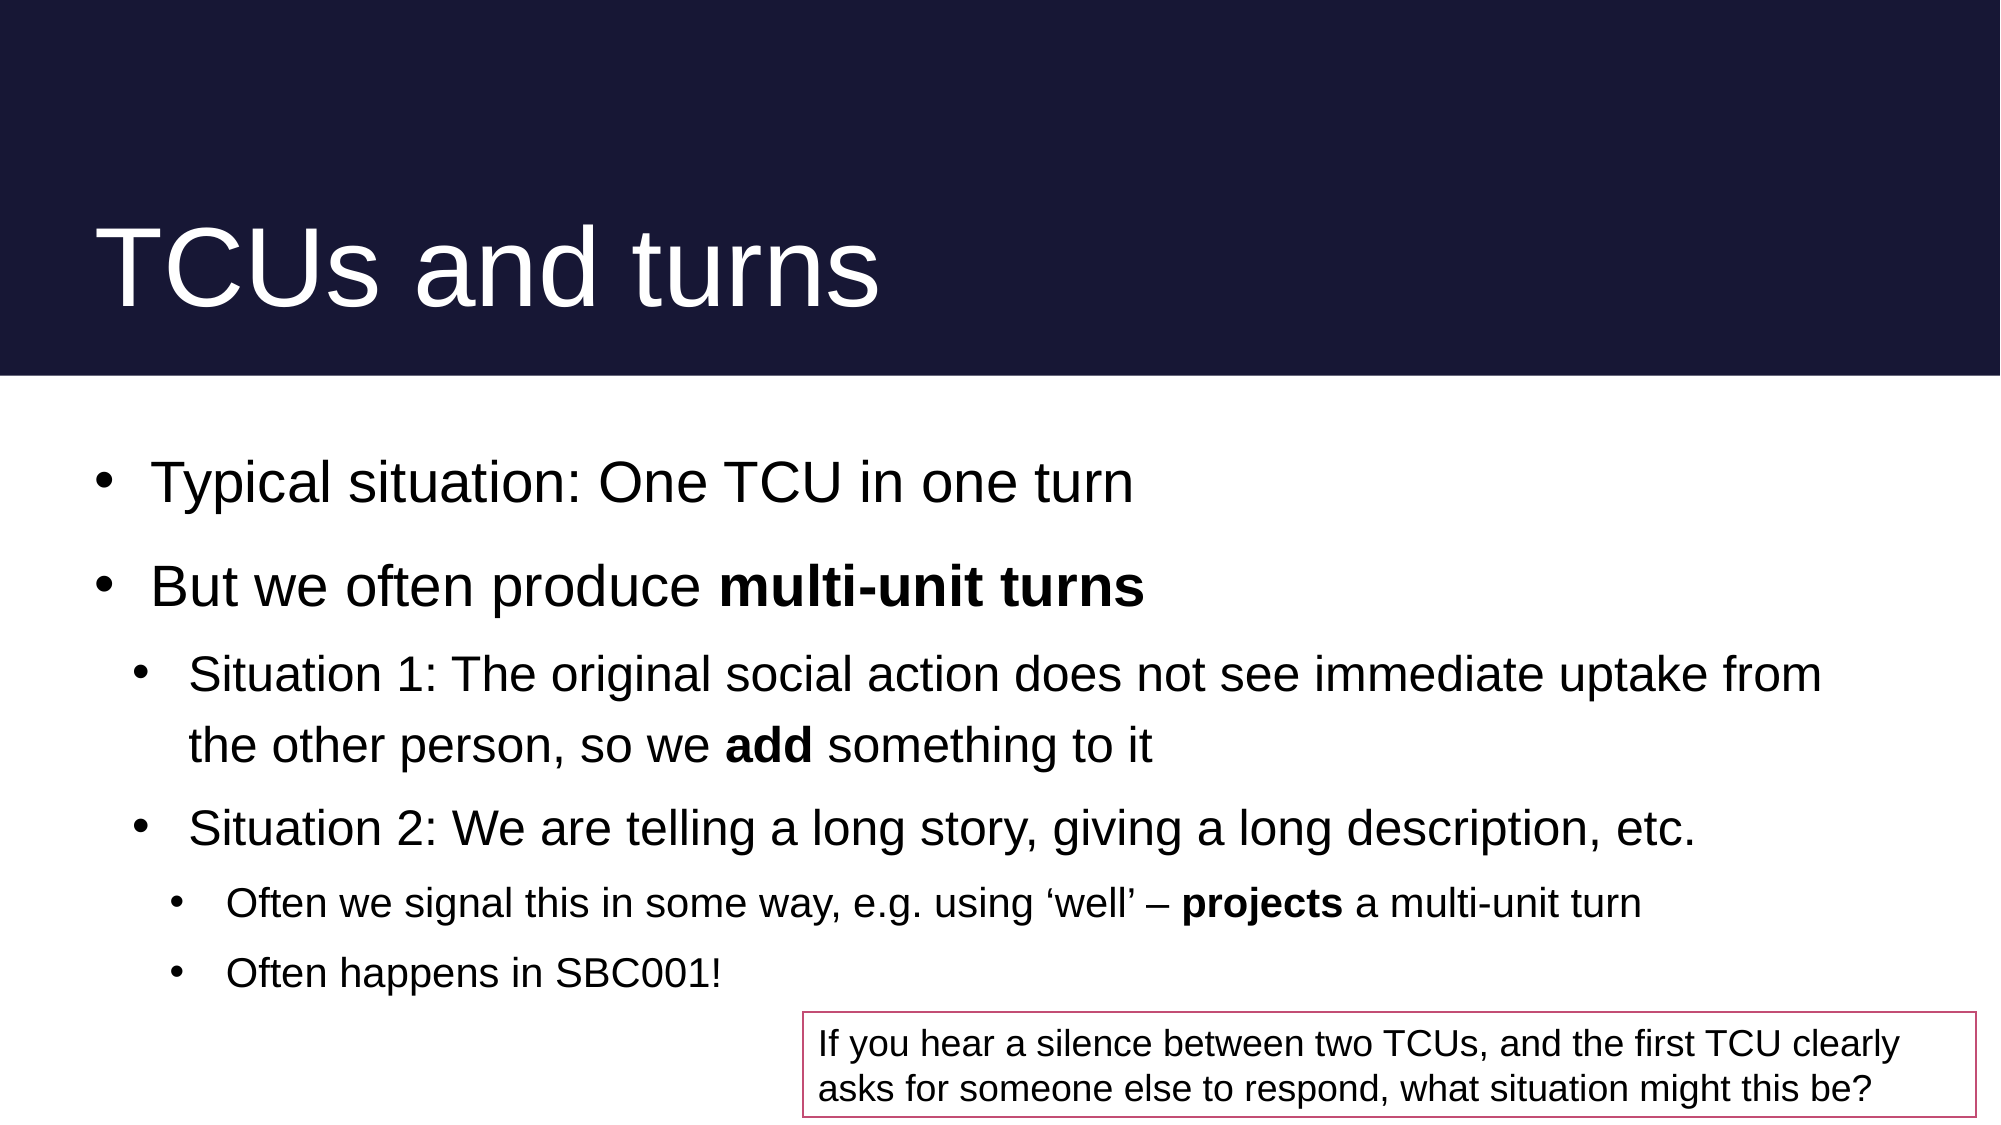

# TCUs and turns
Typical situation: One TCU in one turn
But we often produce multi-unit turns
Situation 1: The original social action does not see immediate uptake from the other person, so we add something to it
Situation 2: We are telling a long story, giving a long description, etc.
Often we signal this in some way, e.g. using ‘well’ – projects a multi-unit turn
Often happens in SBC001!
If you hear a silence between two TCUs, and the first TCU clearly asks for someone else to respond, what situation might this be?